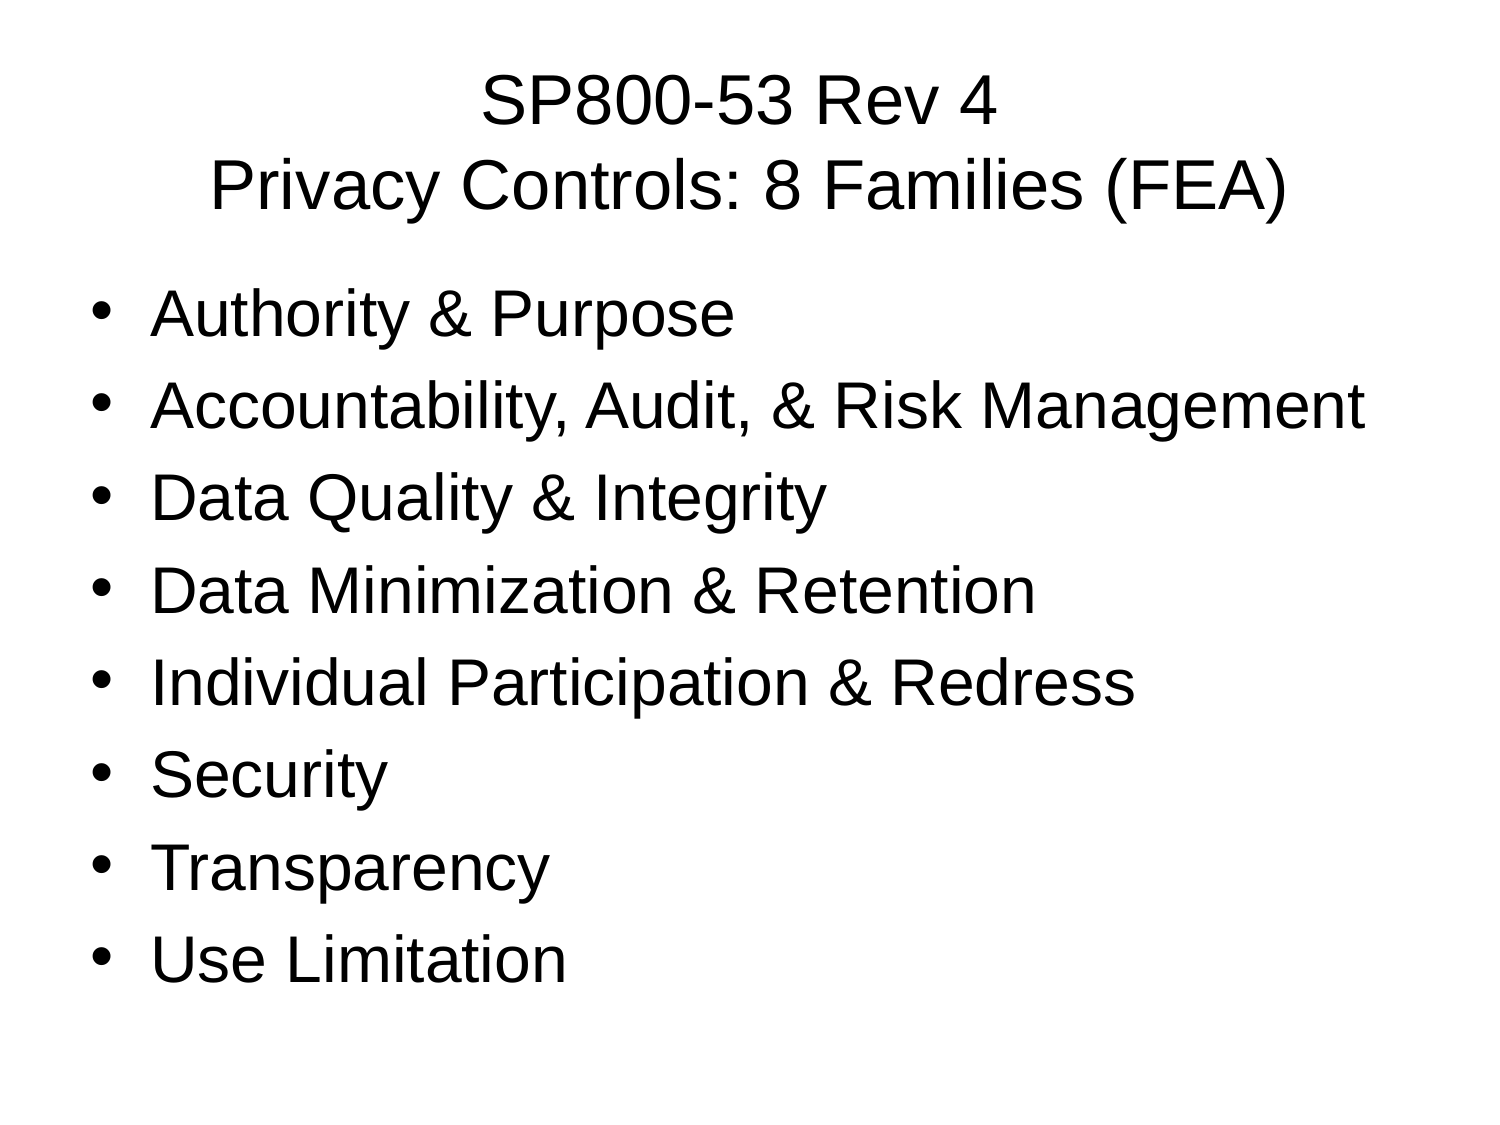

# SP800-53 Rev 4 Privacy Controls: 8 Families (FEA)
Authority & Purpose
Accountability, Audit, & Risk Management
Data Quality & Integrity
Data Minimization & Retention
Individual Participation & Redress
Security
Transparency
Use Limitation